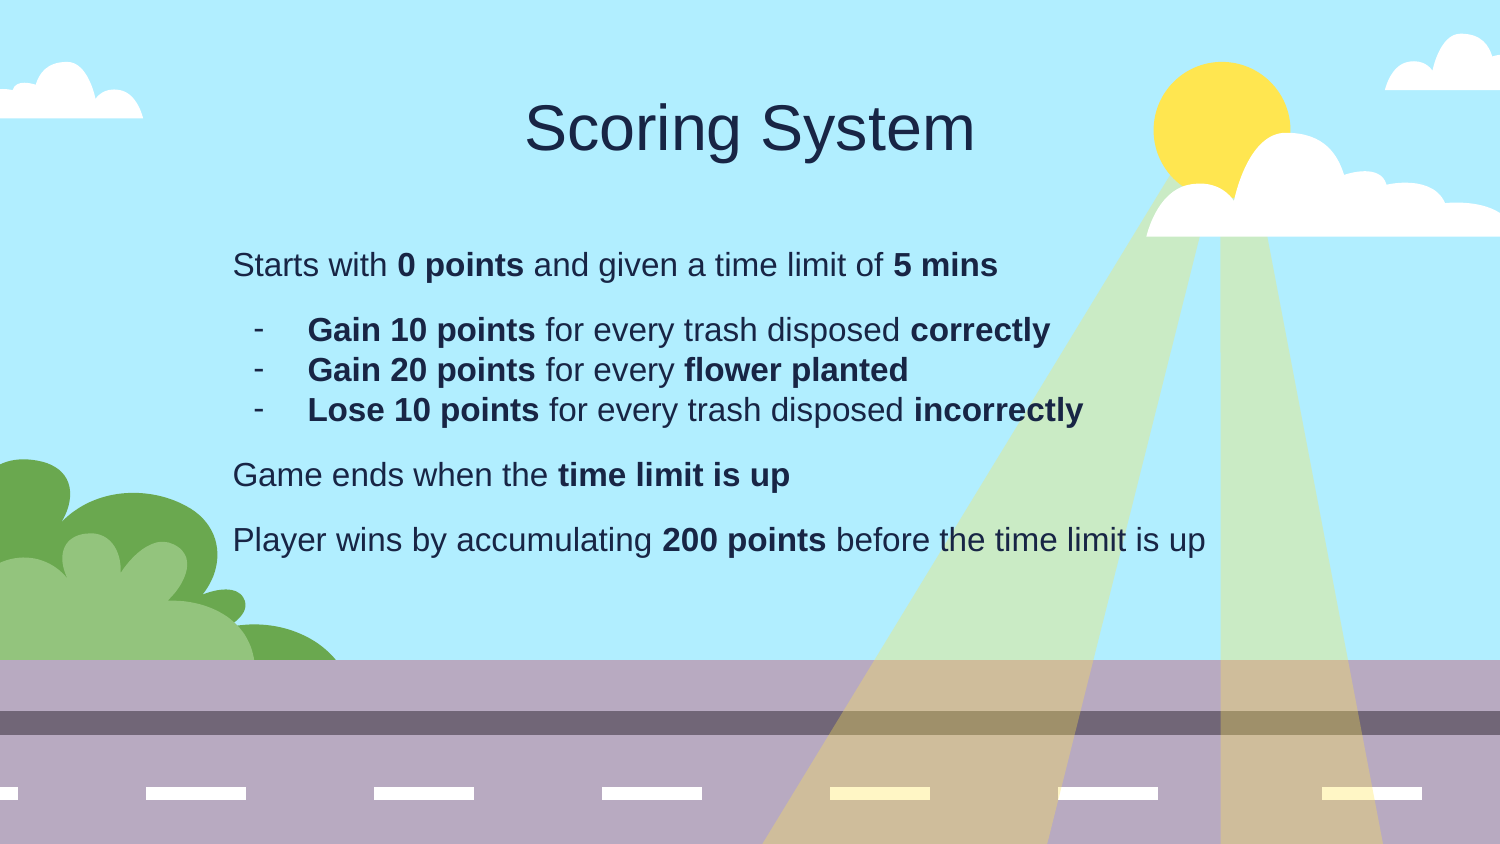

Scoring System
Starts with 0 points and given a time limit of 5 mins
Gain 10 points for every trash disposed correctly
Gain 20 points for every flower planted
Lose 10 points for every trash disposed incorrectly
Game ends when the time limit is up
Player wins by accumulating 200 points before the time limit is up